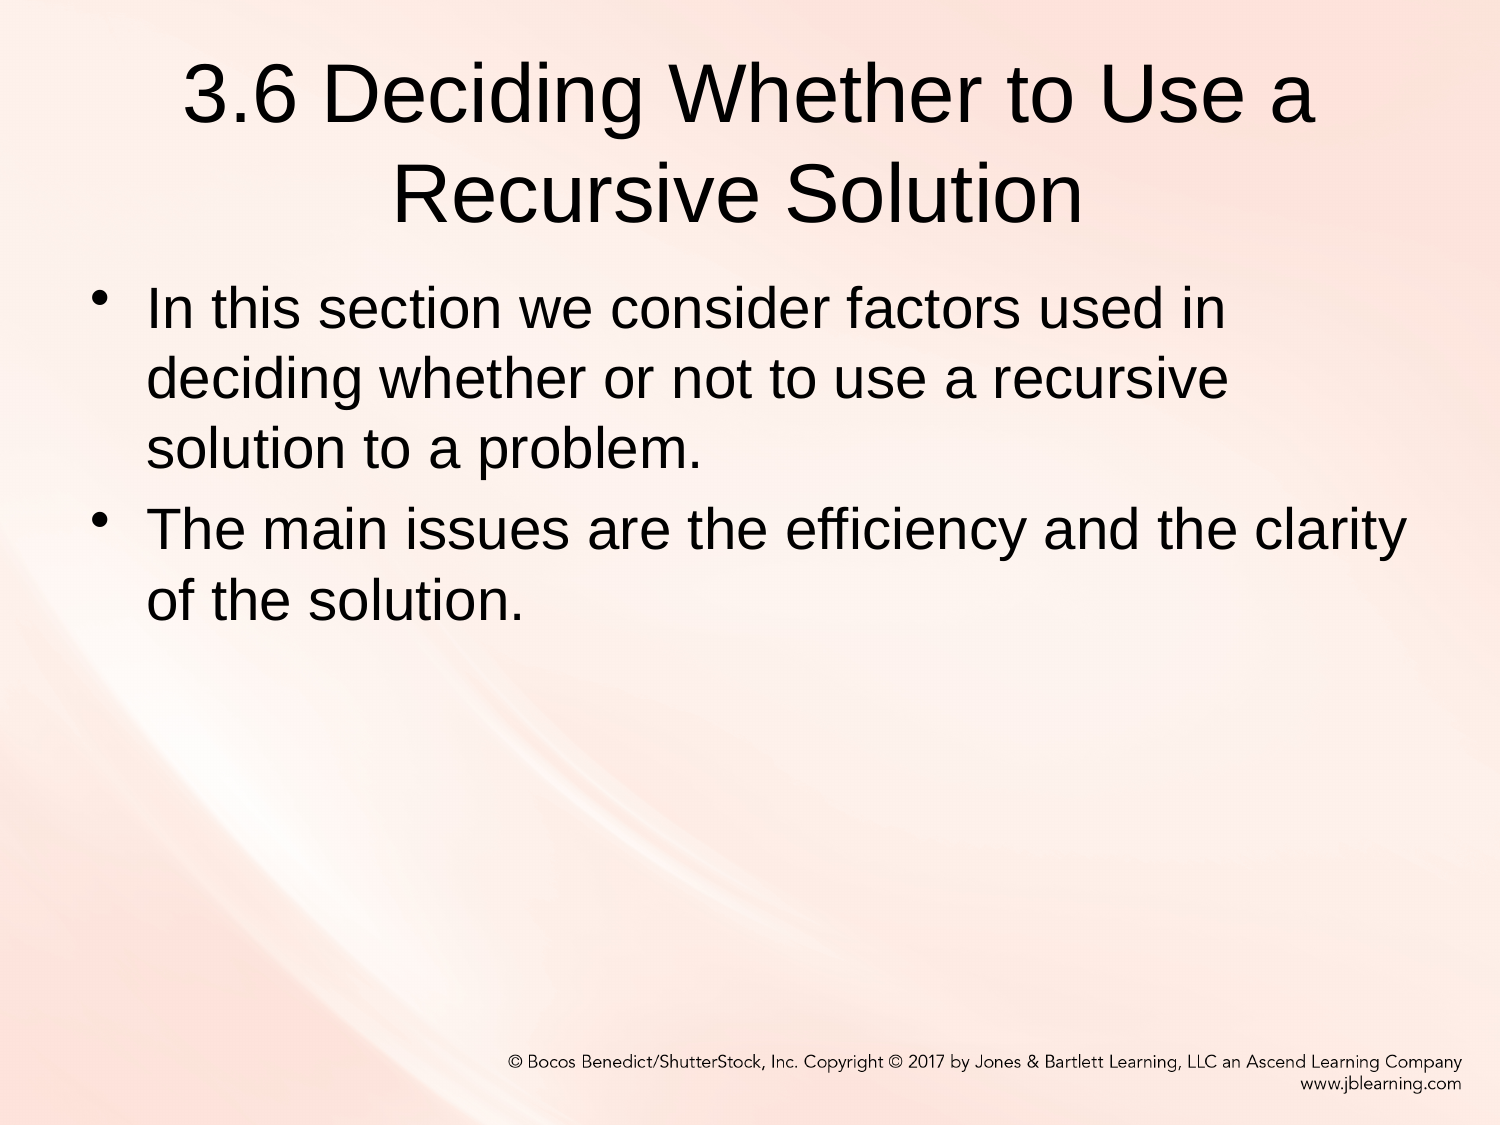

# 3.6 Deciding Whether to Use a Recursive Solution
In this section we consider factors used in deciding whether or not to use a recursive solution to a problem.
The main issues are the efficiency and the clarity of the solution.